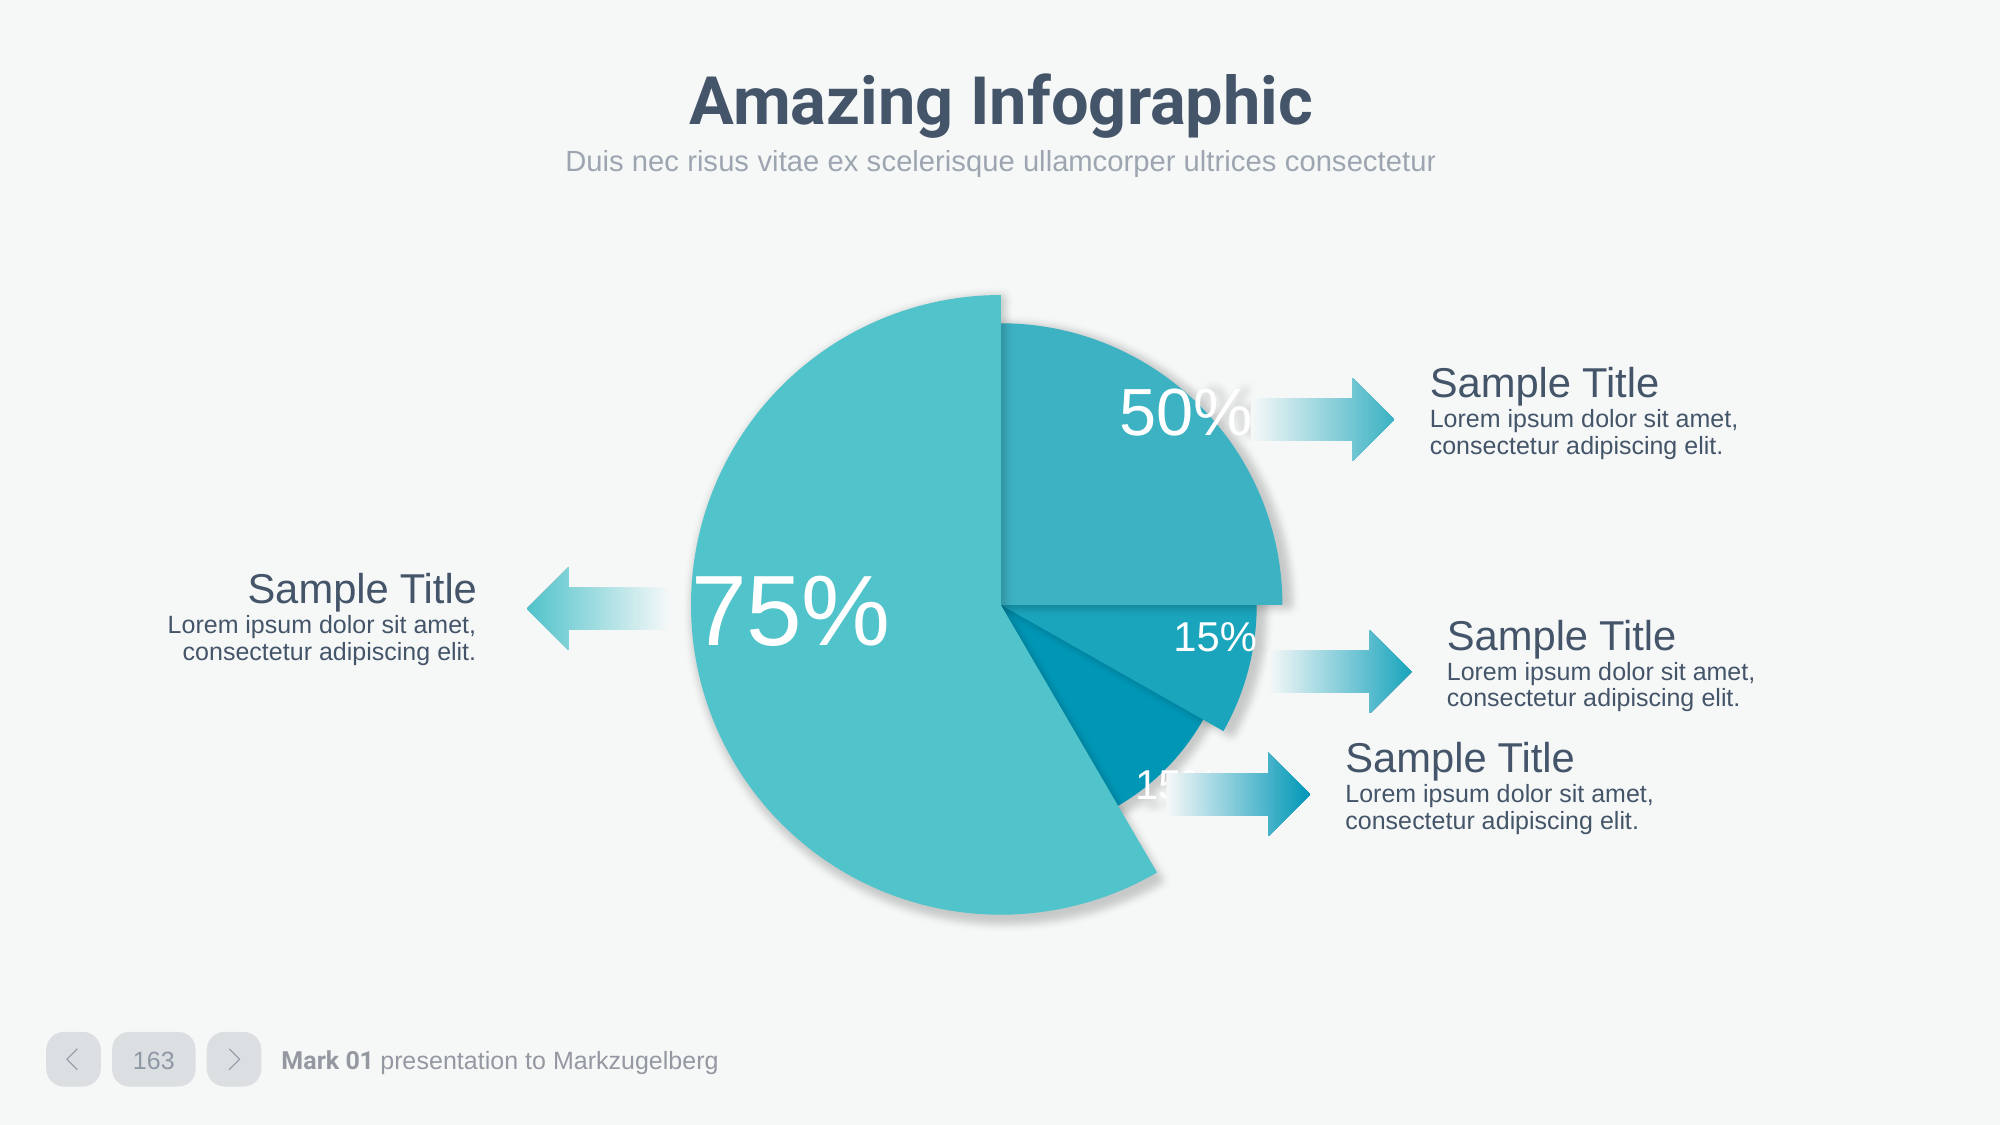

# Amazing Infographic
Duis nec risus vitae ex scelerisque ullamcorper ultrices consectetur
75%
50%
15%
Sample Title
Lorem ipsum dolor sit amet, consectetur adipiscing elit.
15%

Sample Title
Lorem ipsum dolor sit amet, consectetur adipiscing elit.

Sample Title
Lorem ipsum dolor sit amet, consectetur adipiscing elit.

Sample Title
Lorem ipsum dolor sit amet, consectetur adipiscing elit.